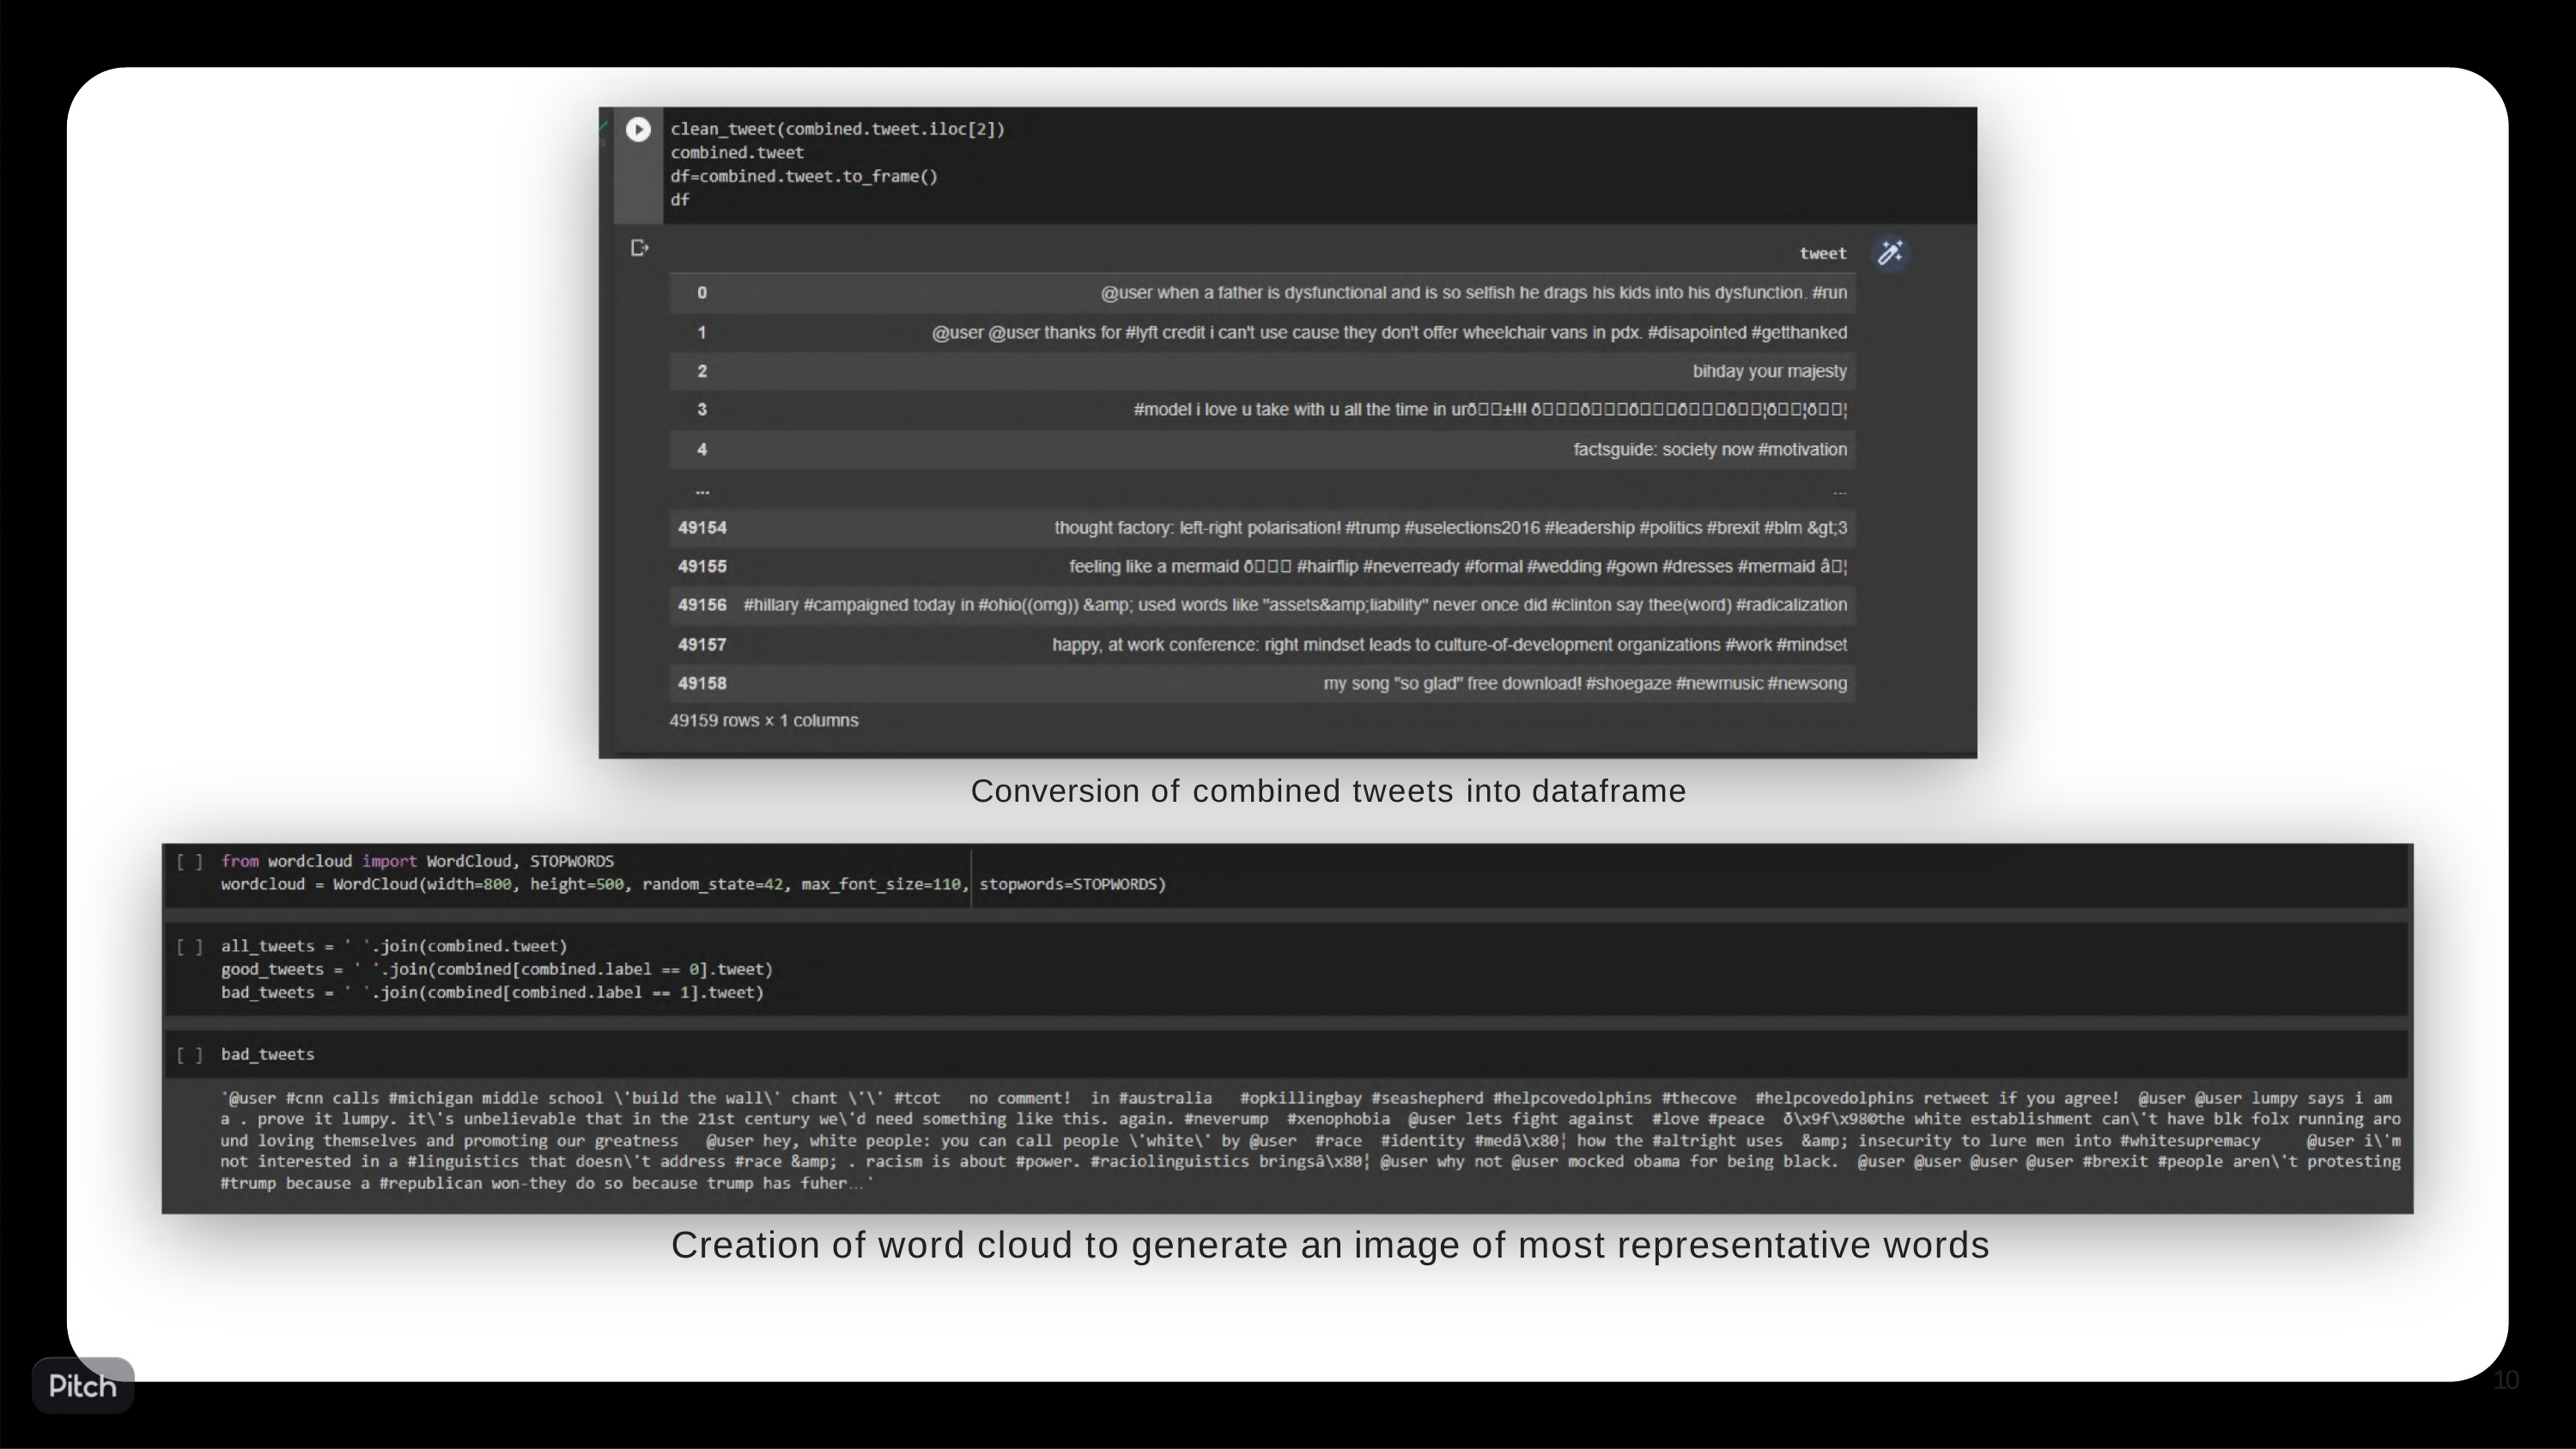

Conversion of combined tweets into dataframe
Creation of word cloud to generate an image of most representative words

10